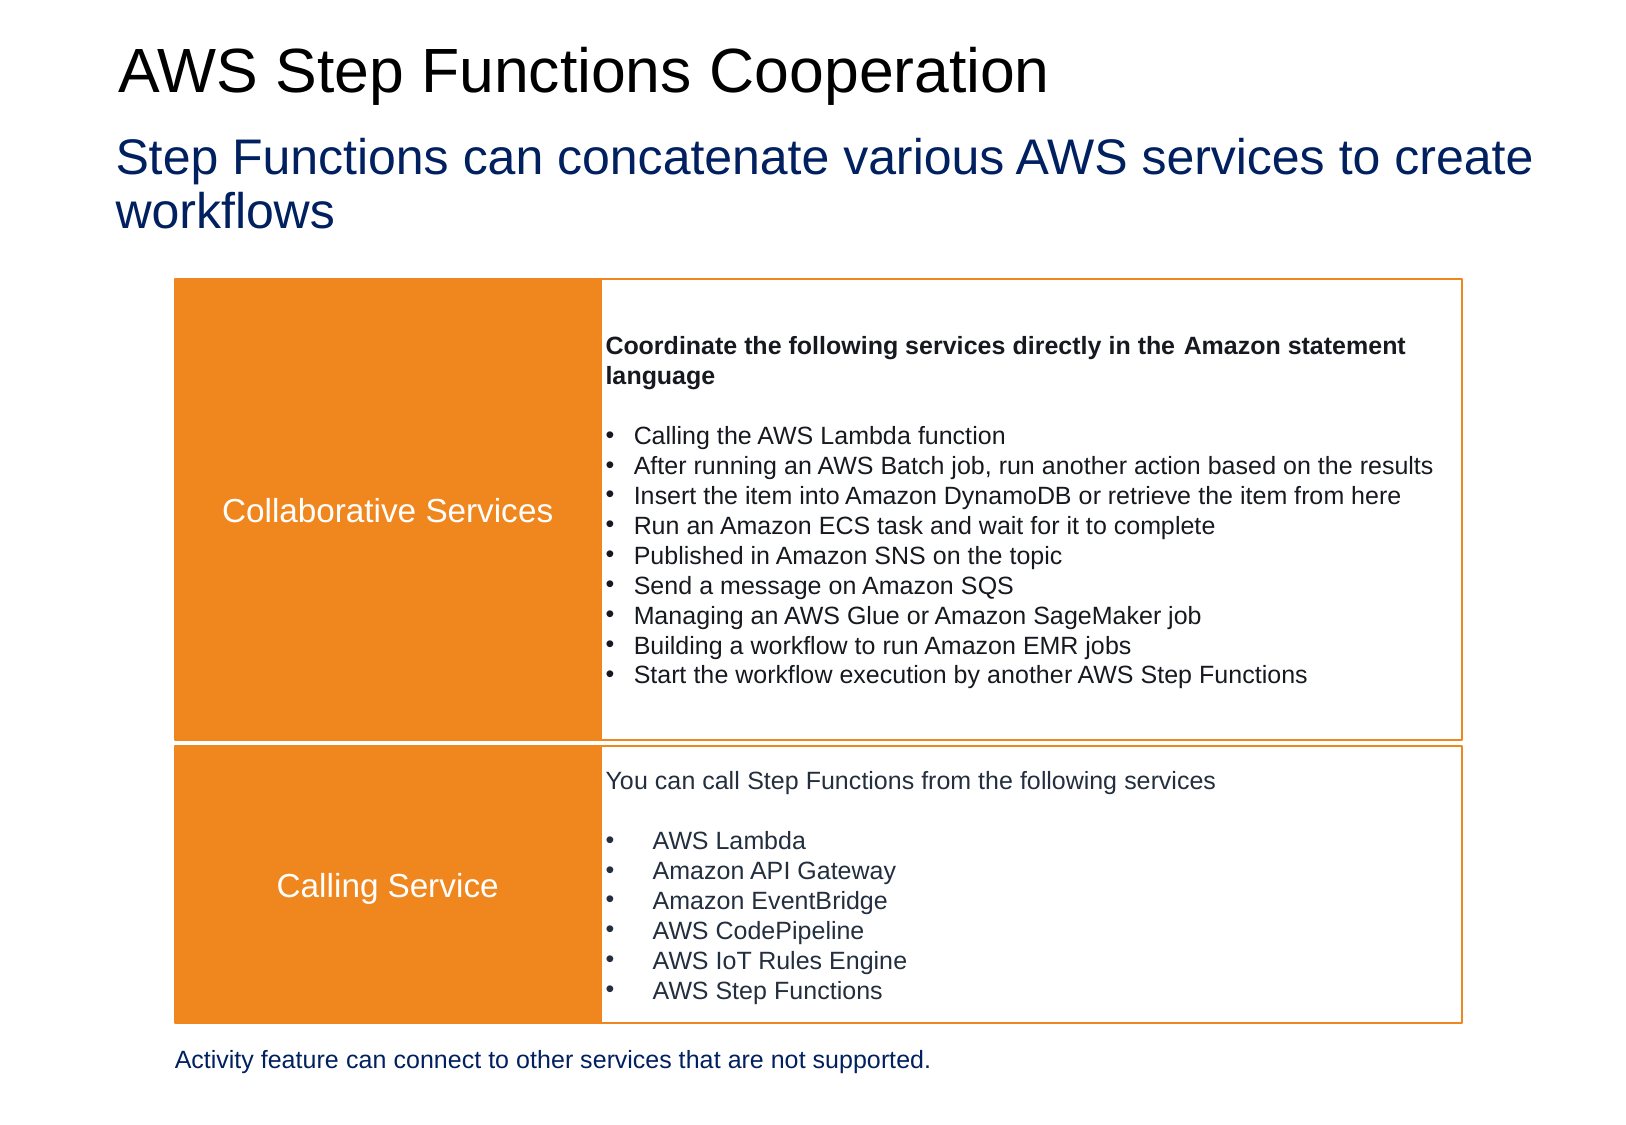

AWS Step Functions Cooperation
Step Functions can concatenate various AWS services to create workflows
Collaborative Services
Coordinate the following services directly in the Amazon statement language
Calling the AWS Lambda function
After running an AWS Batch job, run another action based on the results
Insert the item into Amazon DynamoDB or retrieve the item from here
Run an Amazon ECS task and wait for it to complete
Published in Amazon SNS on the topic
Send a message on Amazon SQS
Managing an AWS Glue or Amazon SageMaker job
Building a workflow to run Amazon EMR jobs
Start the workflow execution by another AWS Step Functions
Calling Service
You can call Step Functions from the following services

AWS Lambda
Amazon API Gateway
Amazon EventBridge
AWS CodePipeline
AWS IoT Rules Engine
AWS Step Functions
Activity feature can connect to other services that are not supported.